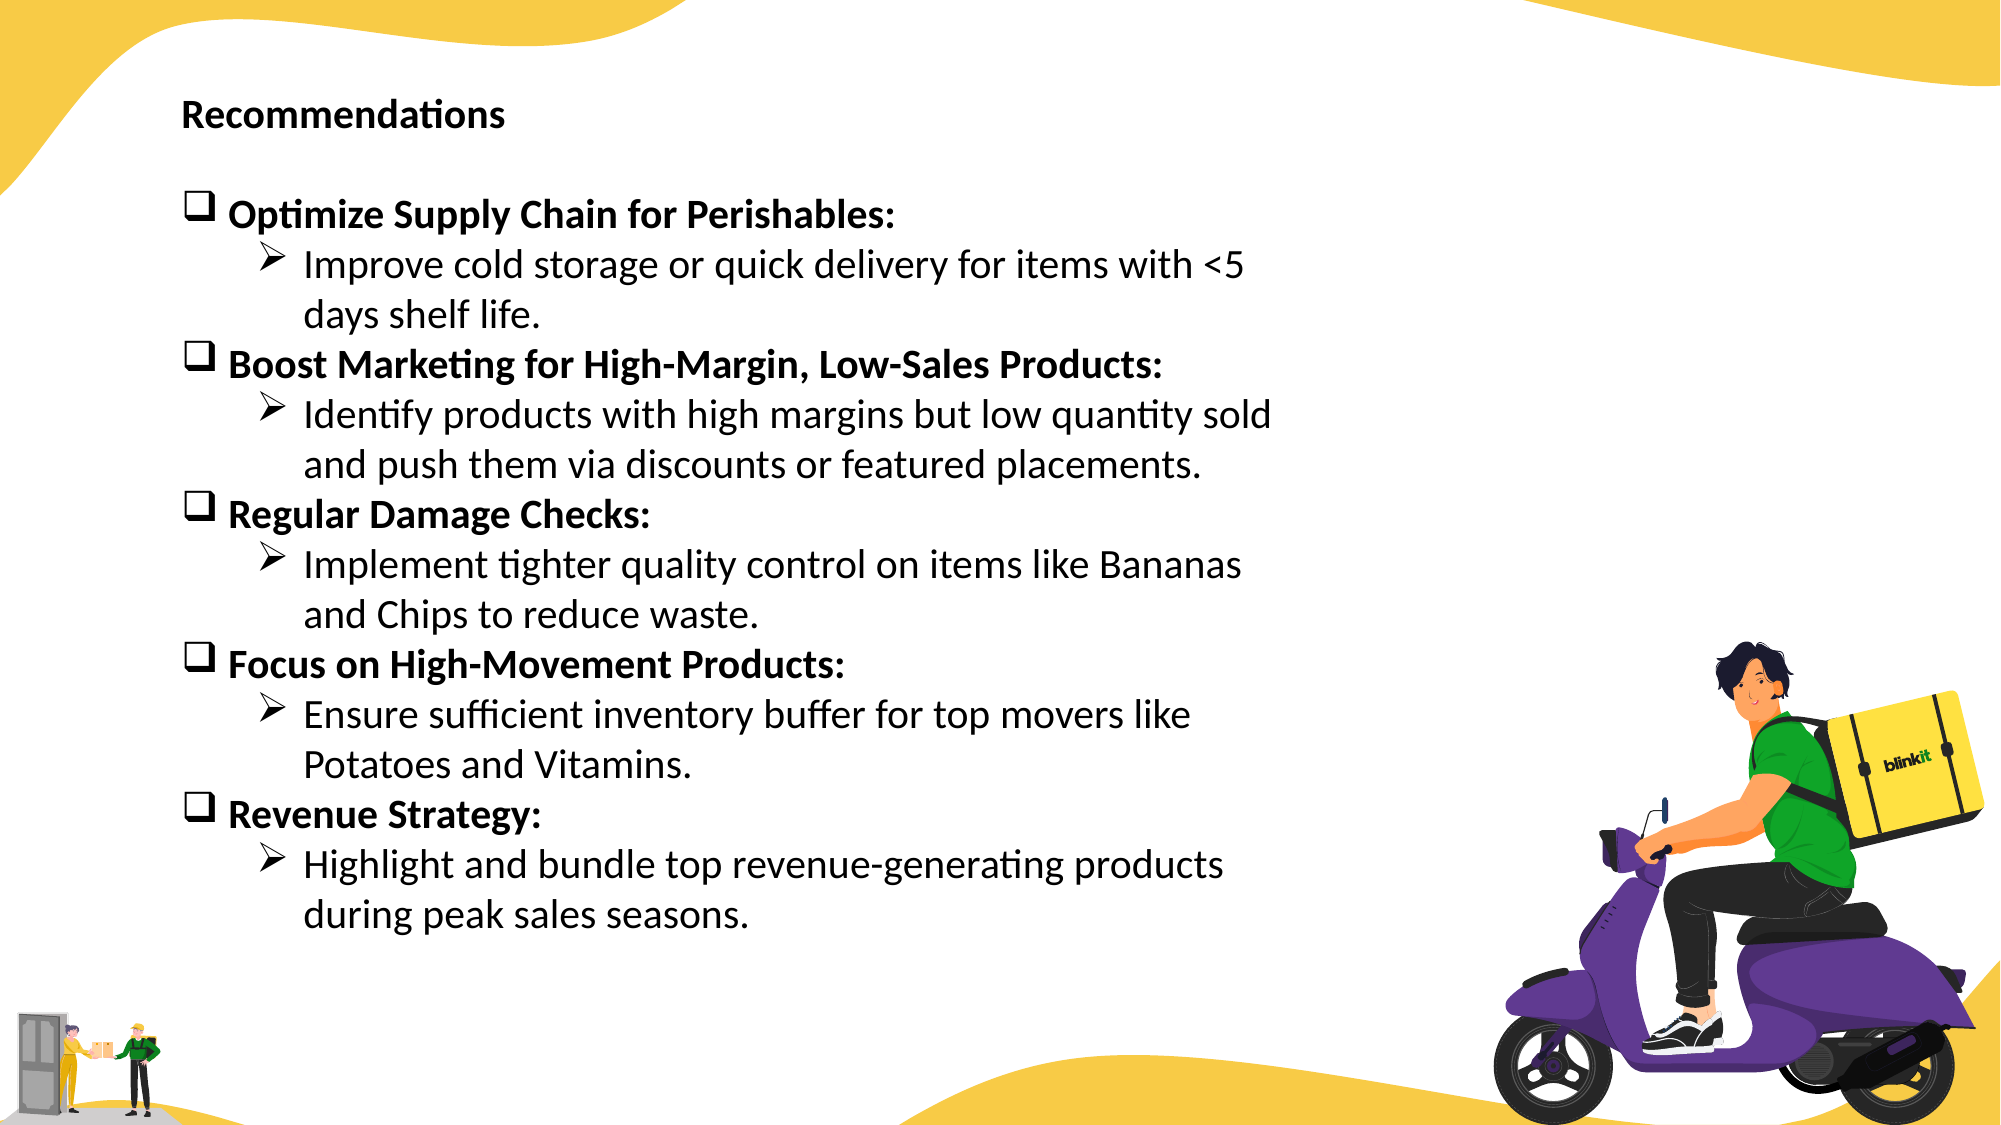

Recommendations

Optimize Supply Chain for Perishables:
Improve cold storage or quick delivery for items with <5 days shelf life.
Boost Marketing for High-Margin, Low-Sales Products:
Identify products with high margins but low quantity sold and push them via discounts or featured placements.
Regular Damage Checks:
Implement tighter quality control on items like Bananas and Chips to reduce waste.
Focus on High-Movement Products:
Ensure sufficient inventory buffer for top movers like Potatoes and Vitamins.
Revenue Strategy:
Highlight and bundle top revenue-generating products during peak sales seasons.